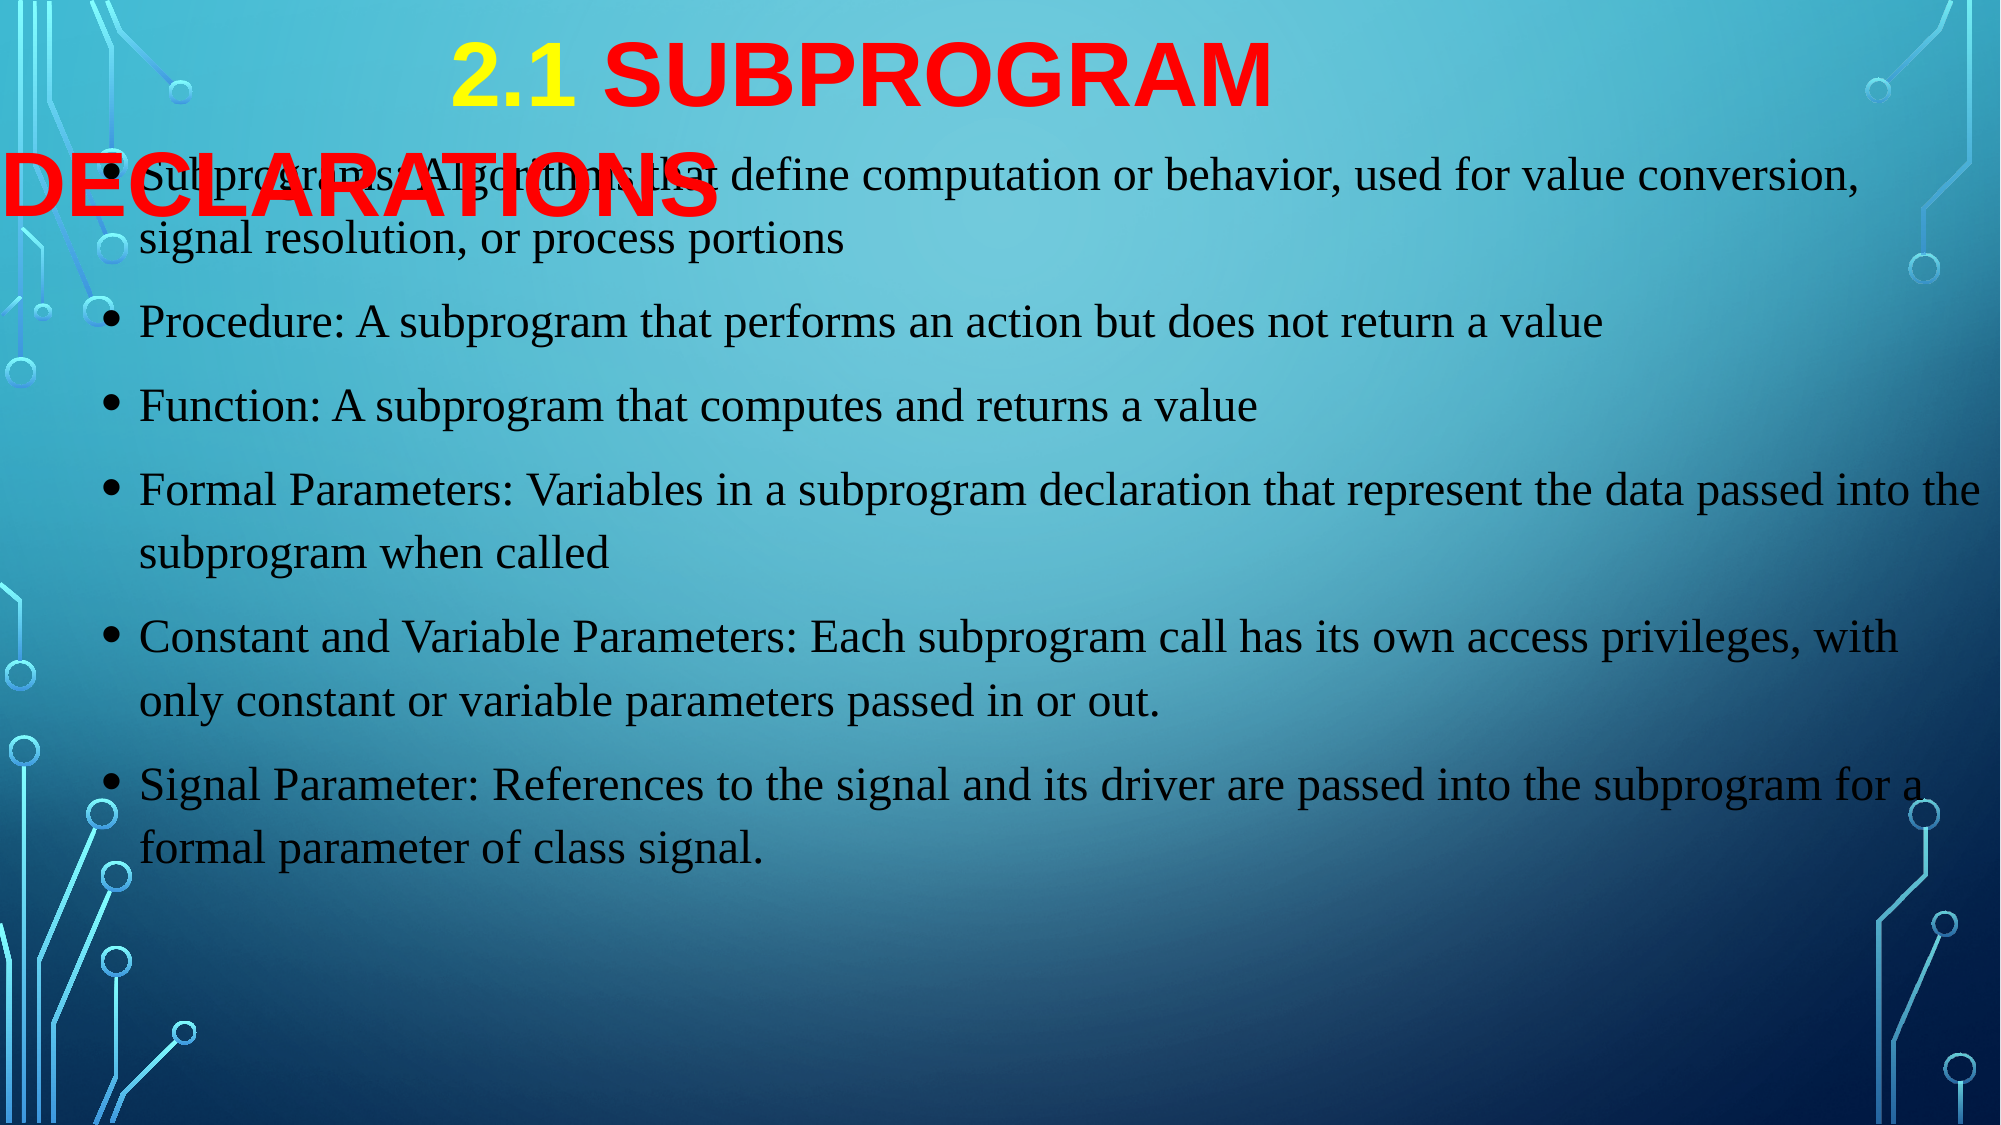

2.1 Subprogram Declarations
Subprograms: Algorithms that define computation or behavior, used for value conversion, signal resolution, or process portions
Procedure: A subprogram that performs an action but does not return a value
Function: A subprogram that computes and returns a value
Formal Parameters: Variables in a subprogram declaration that represent the data passed into the subprogram when called
Constant and Variable Parameters: Each subprogram call has its own access privileges, with only constant or variable parameters passed in or out.
Signal Parameter: References to the signal and its driver are passed into the subprogram for a formal parameter of class signal.